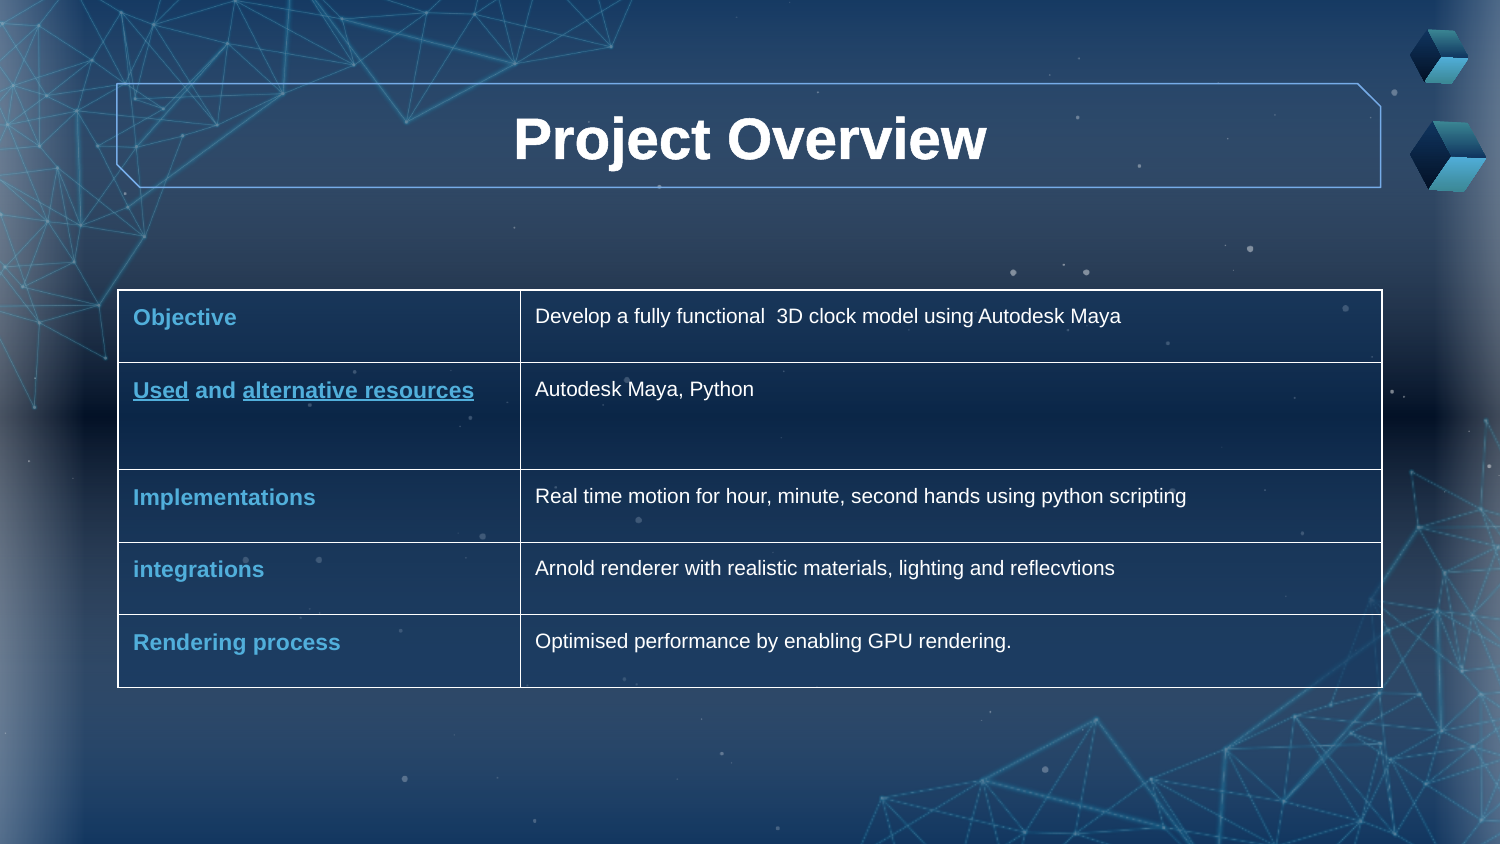

# Project Overview

| Objective | Develop a fully functional 3D clock model using Autodesk Maya |
| --- | --- |
| Used and alternative resources | Autodesk Maya, Python |
| Implementations | Real time motion for hour, minute, second hands using python scripting |
| integrations | Arnold renderer with realistic materials, lighting and reflecvtions |
| Rendering process | Optimised performance by enabling GPU rendering. |